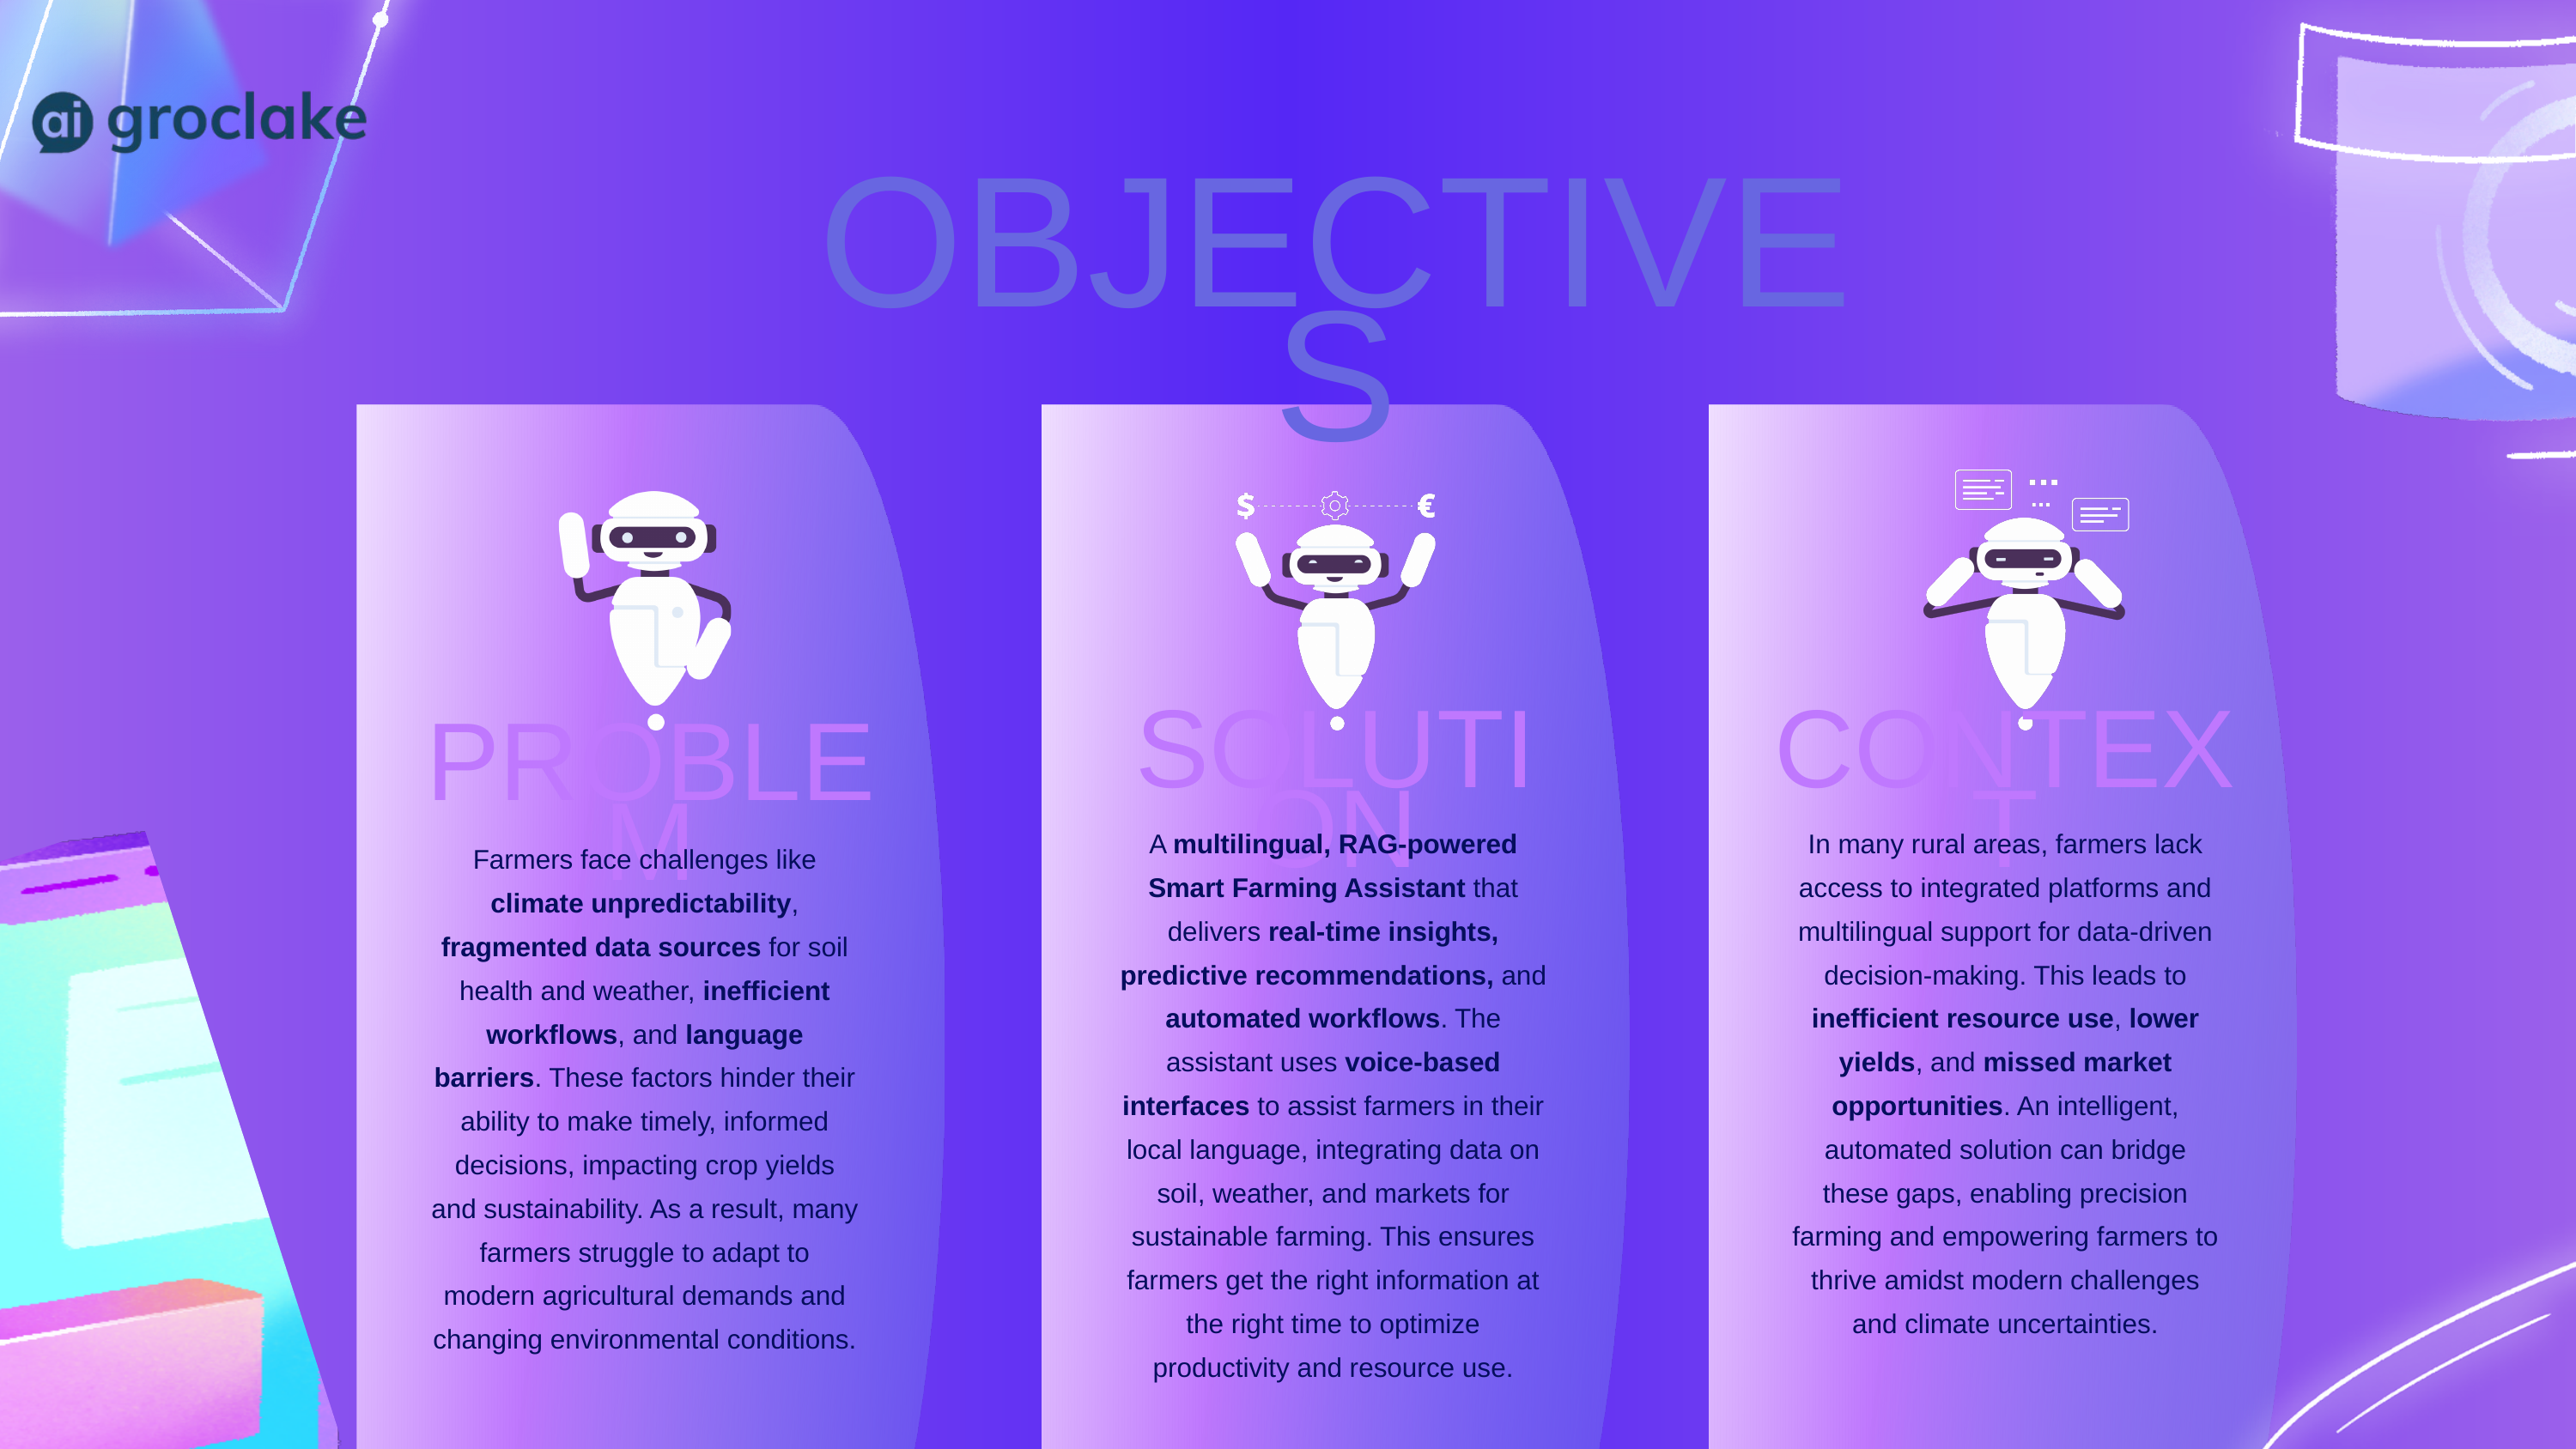

OBJECTIVES

SOLUTION
CONTEXT
PROBLEM

In many rural areas, farmers lack access to integrated platforms and multilingual support for data-driven decision-making. This leads to inefficient resource use, lower yields, and missed market opportunities. An intelligent, automated solution can bridge these gaps, enabling precision farming and empowering farmers to thrive amidst modern challenges and climate uncertainties.
A multilingual, RAG-powered Smart Farming Assistant that delivers real-time insights, predictive recommendations, and automated workflows. The assistant uses voice-based interfaces to assist farmers in their local language, integrating data on soil, weather, and markets for sustainable farming. This ensures farmers get the right information at the right time to optimize productivity and resource use.
Farmers face challenges like climate unpredictability, fragmented data sources for soil health and weather, inefficient workflows, and language barriers. These factors hinder their ability to make timely, informed decisions, impacting crop yields and sustainability. As a result, many farmers struggle to adapt to modern agricultural demands and changing environmental conditions.